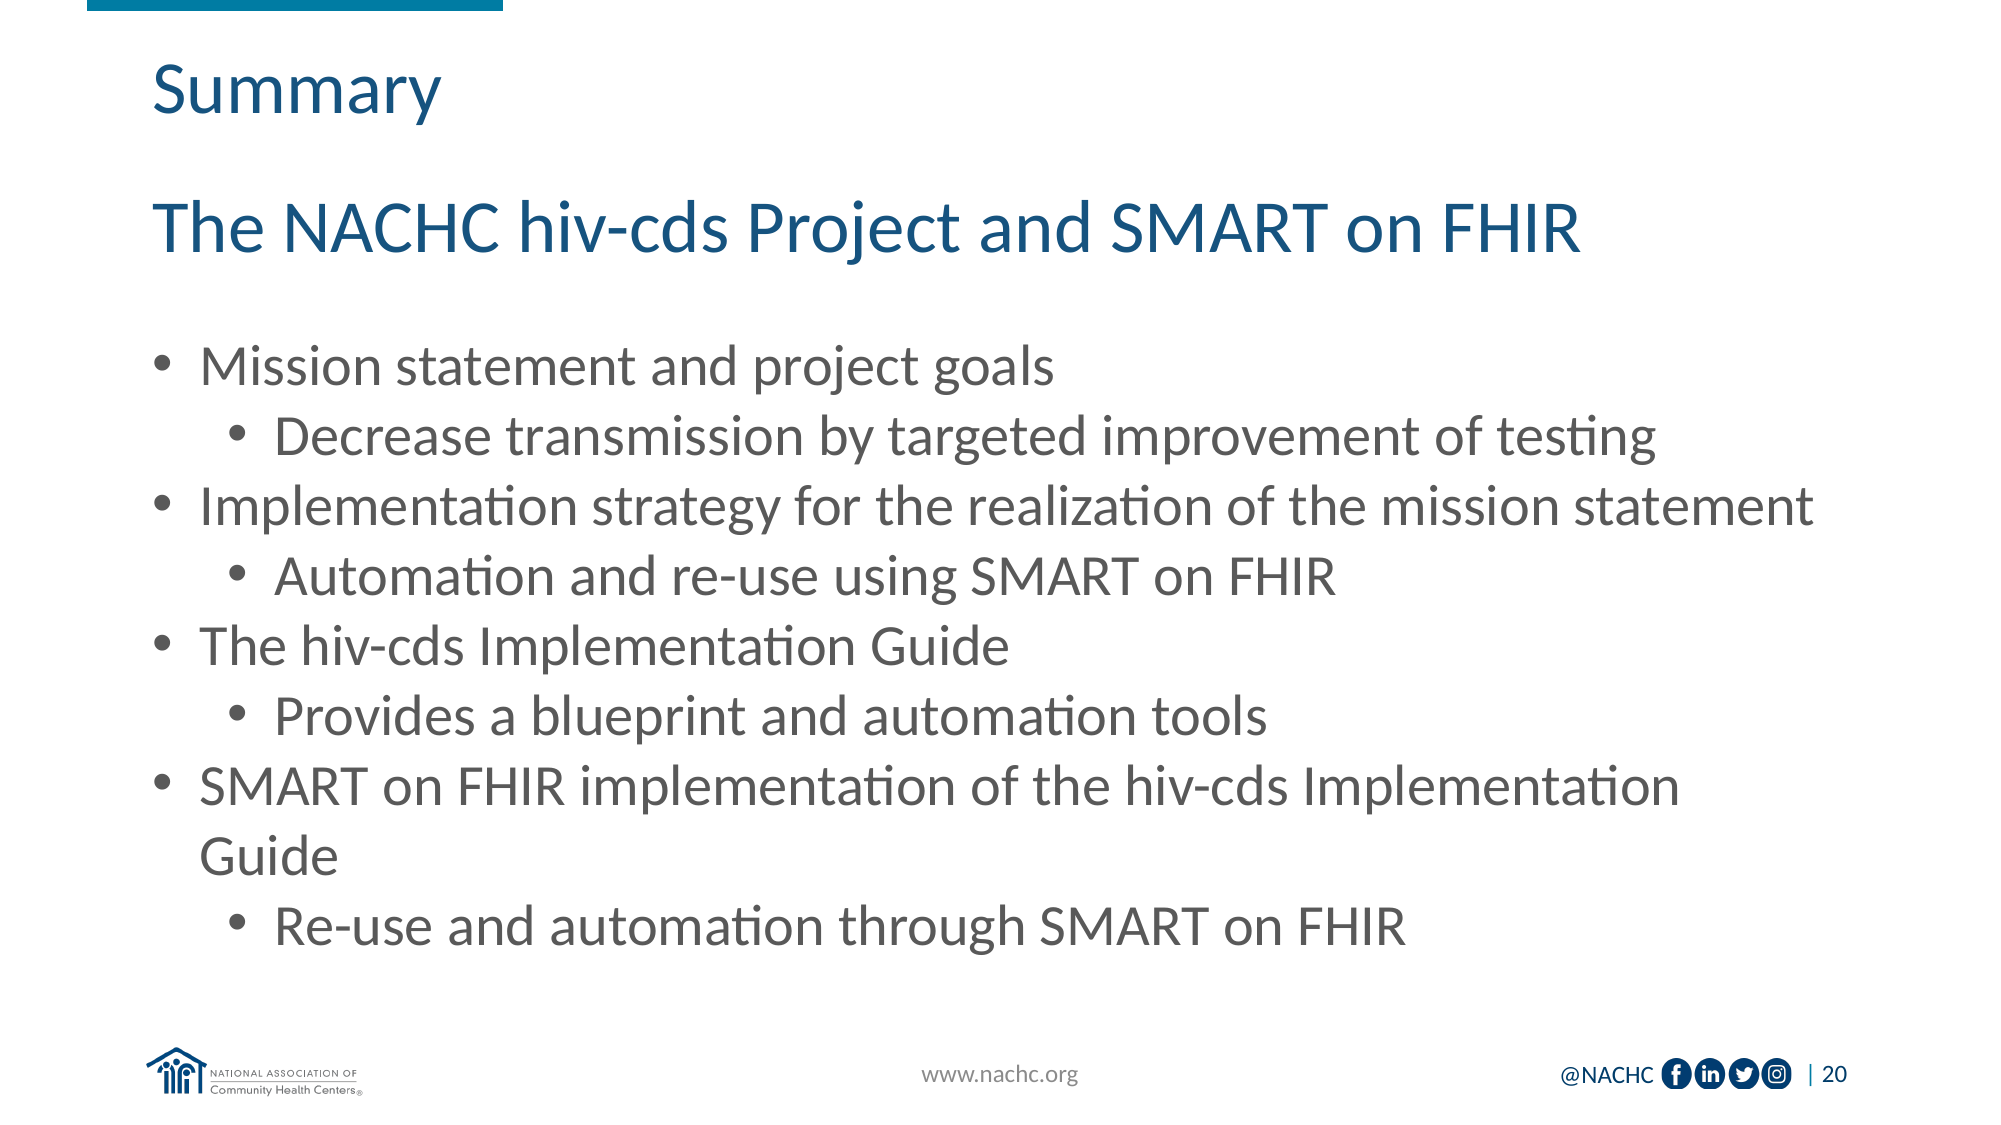

#
Summary
The NACHC hiv-cds Project and SMART on FHIR

Mission statement and project goals
Decrease transmission by targeted improvement of testing
Implementation strategy for the realization of the mission statement
Automation and re-use using SMART on FHIR
The hiv-cds Implementation Guide
Provides a blueprint and automation tools
SMART on FHIR implementation of the hiv-cds Implementation Guide
Re-use and automation through SMART on FHIR
www.nachc.org
| 20